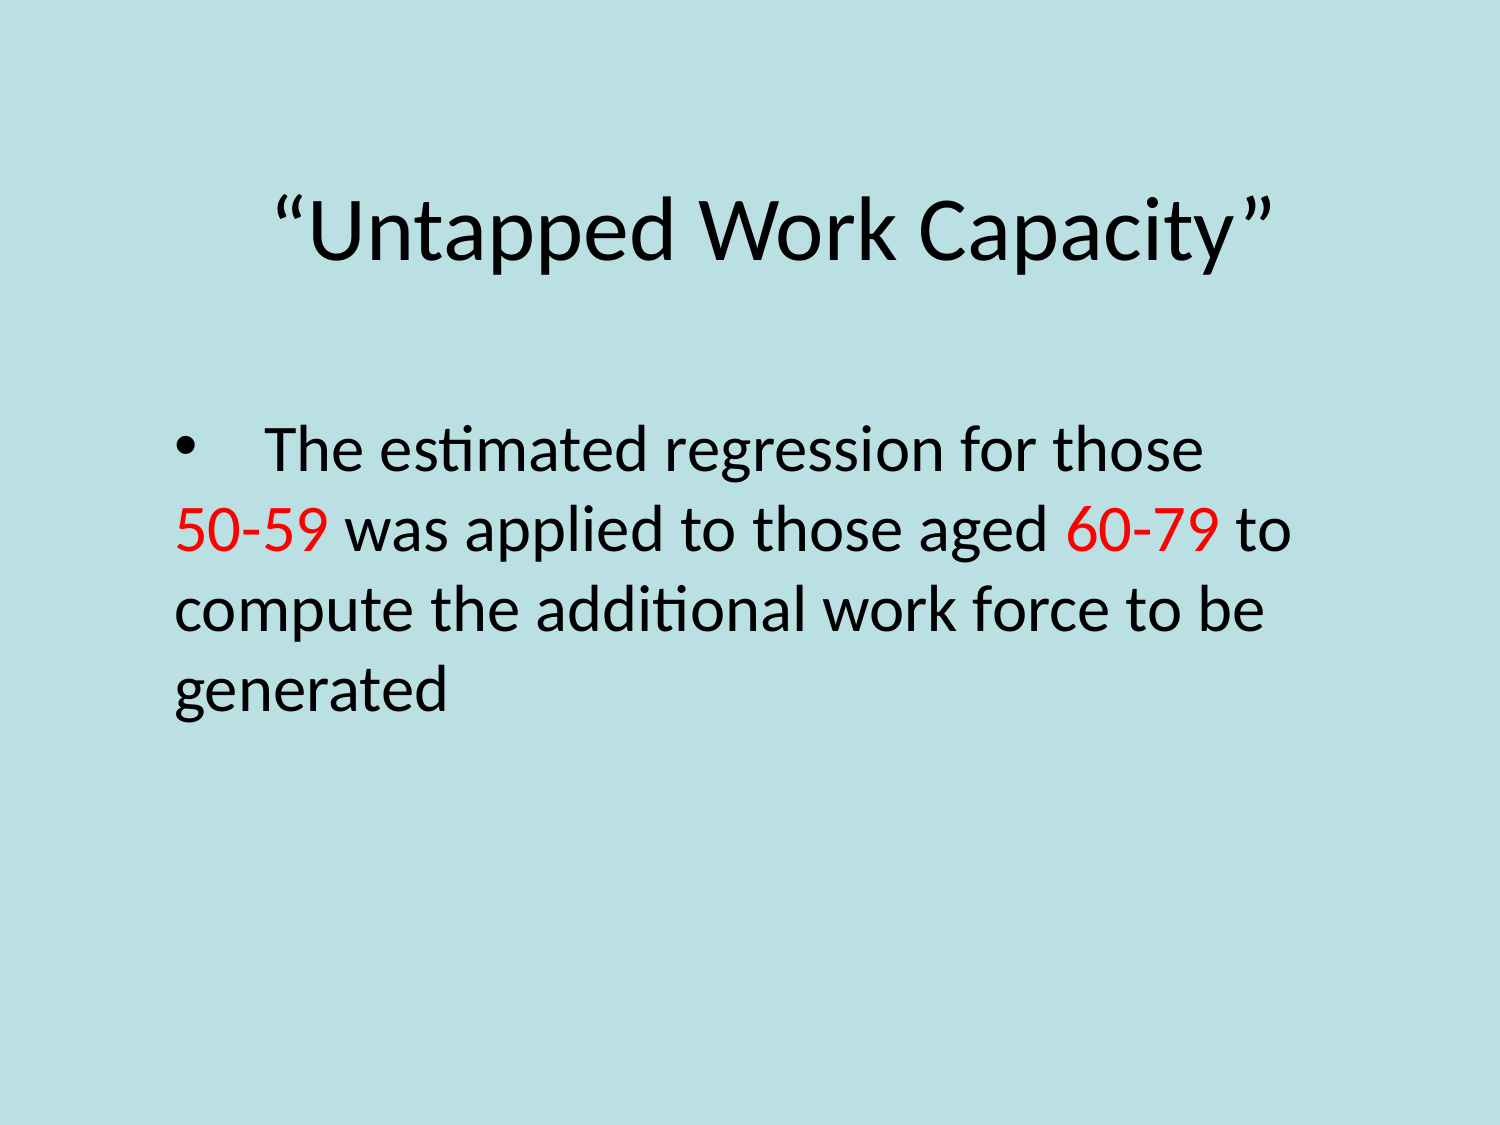

“Untapped Work Capacity”
 The estimated regression for those
50-59 was applied to those aged 60-79 to compute the additional work force to be generated